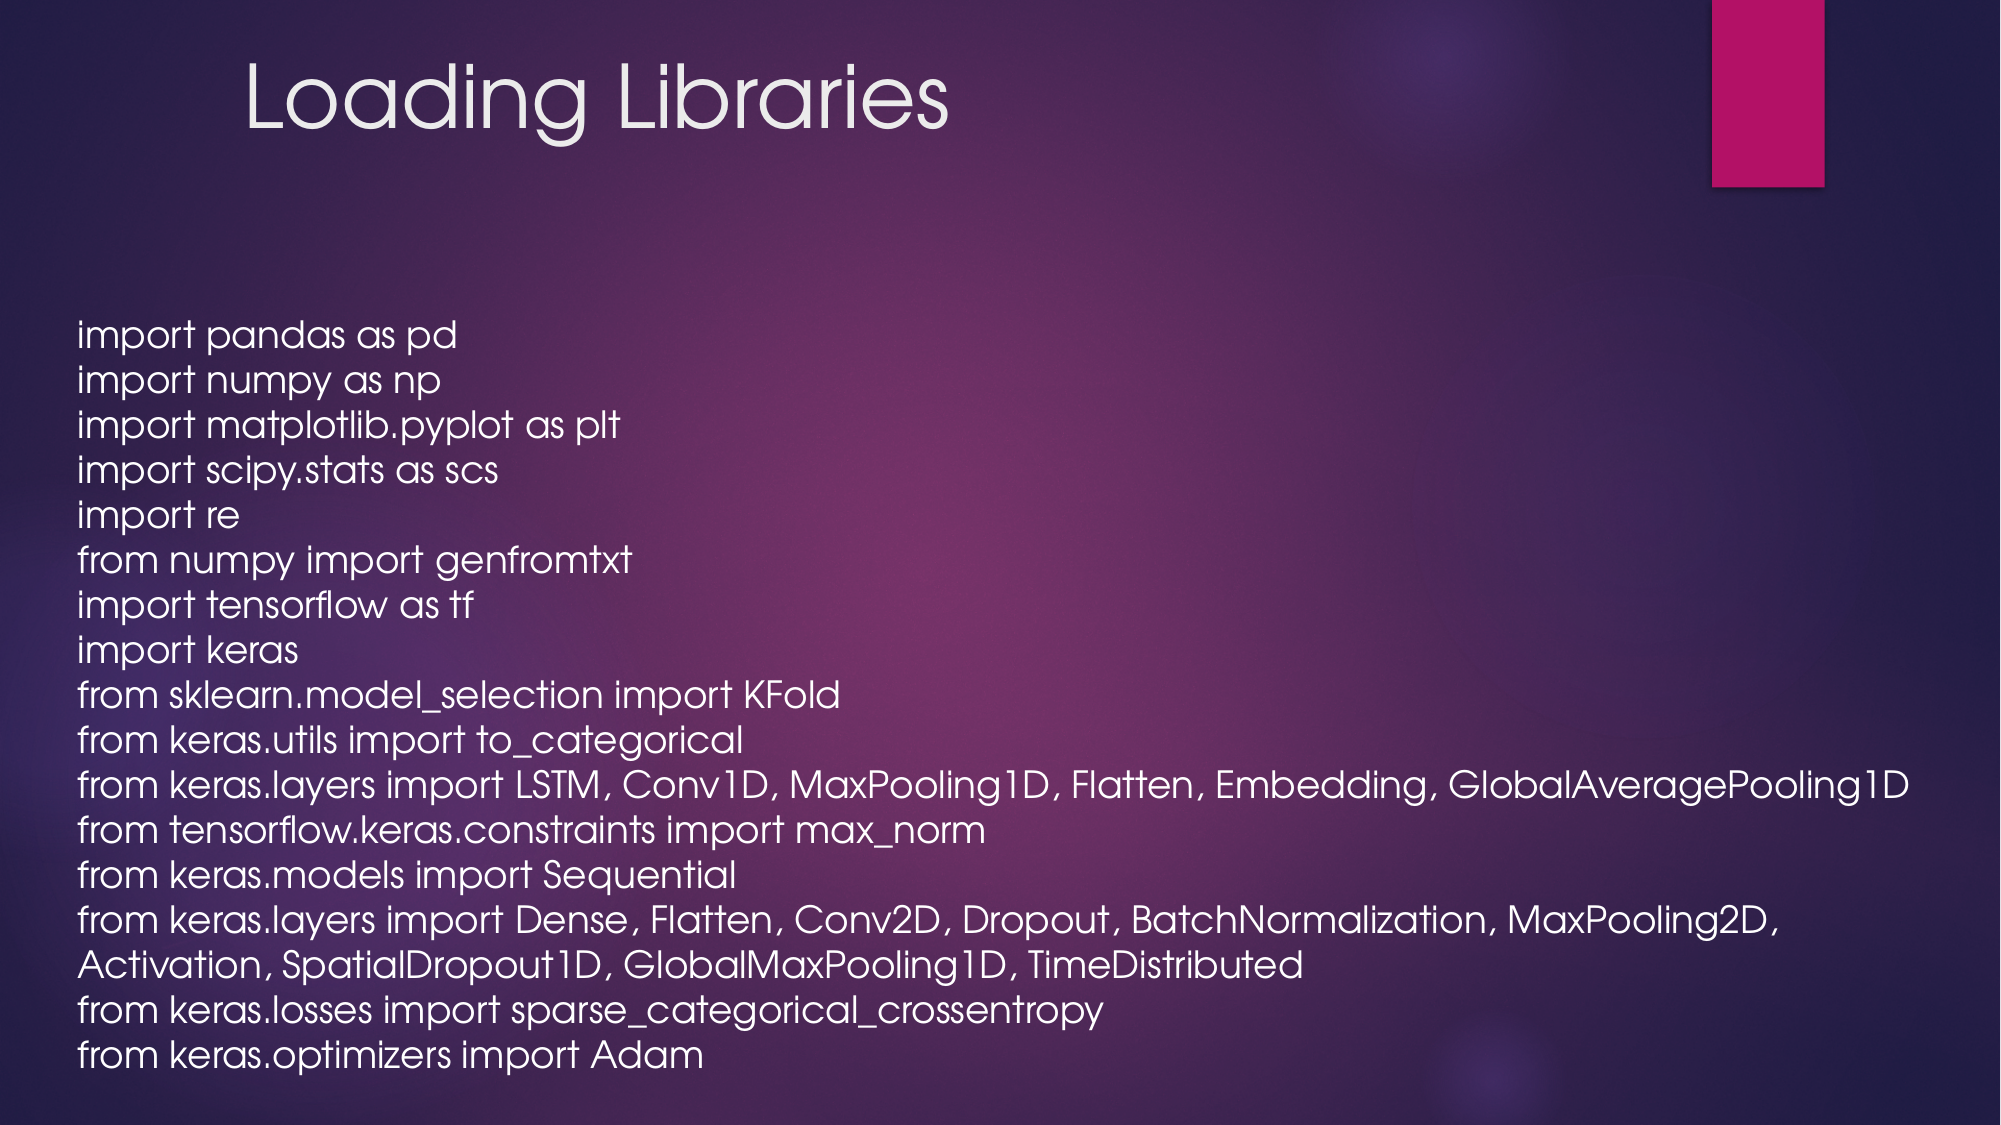

# Loading Libraries
import pandas as pd
import numpy as np
import matplotlib.pyplot as plt
import scipy.stats as scs
import re
from numpy import genfromtxt
import tensorflow as tf
import keras
from sklearn.model_selection import KFold
from keras.utils import to_categorical
from keras.layers import LSTM, Conv1D, MaxPooling1D, Flatten, Embedding, GlobalAveragePooling1D
from tensorflow.keras.constraints import max_norm
from keras.models import Sequential
from keras.layers import Dense, Flatten, Conv2D, Dropout, BatchNormalization, MaxPooling2D, Activation, SpatialDropout1D, GlobalMaxPooling1D, TimeDistributed
from keras.losses import sparse_categorical_crossentropy
from keras.optimizers import Adam